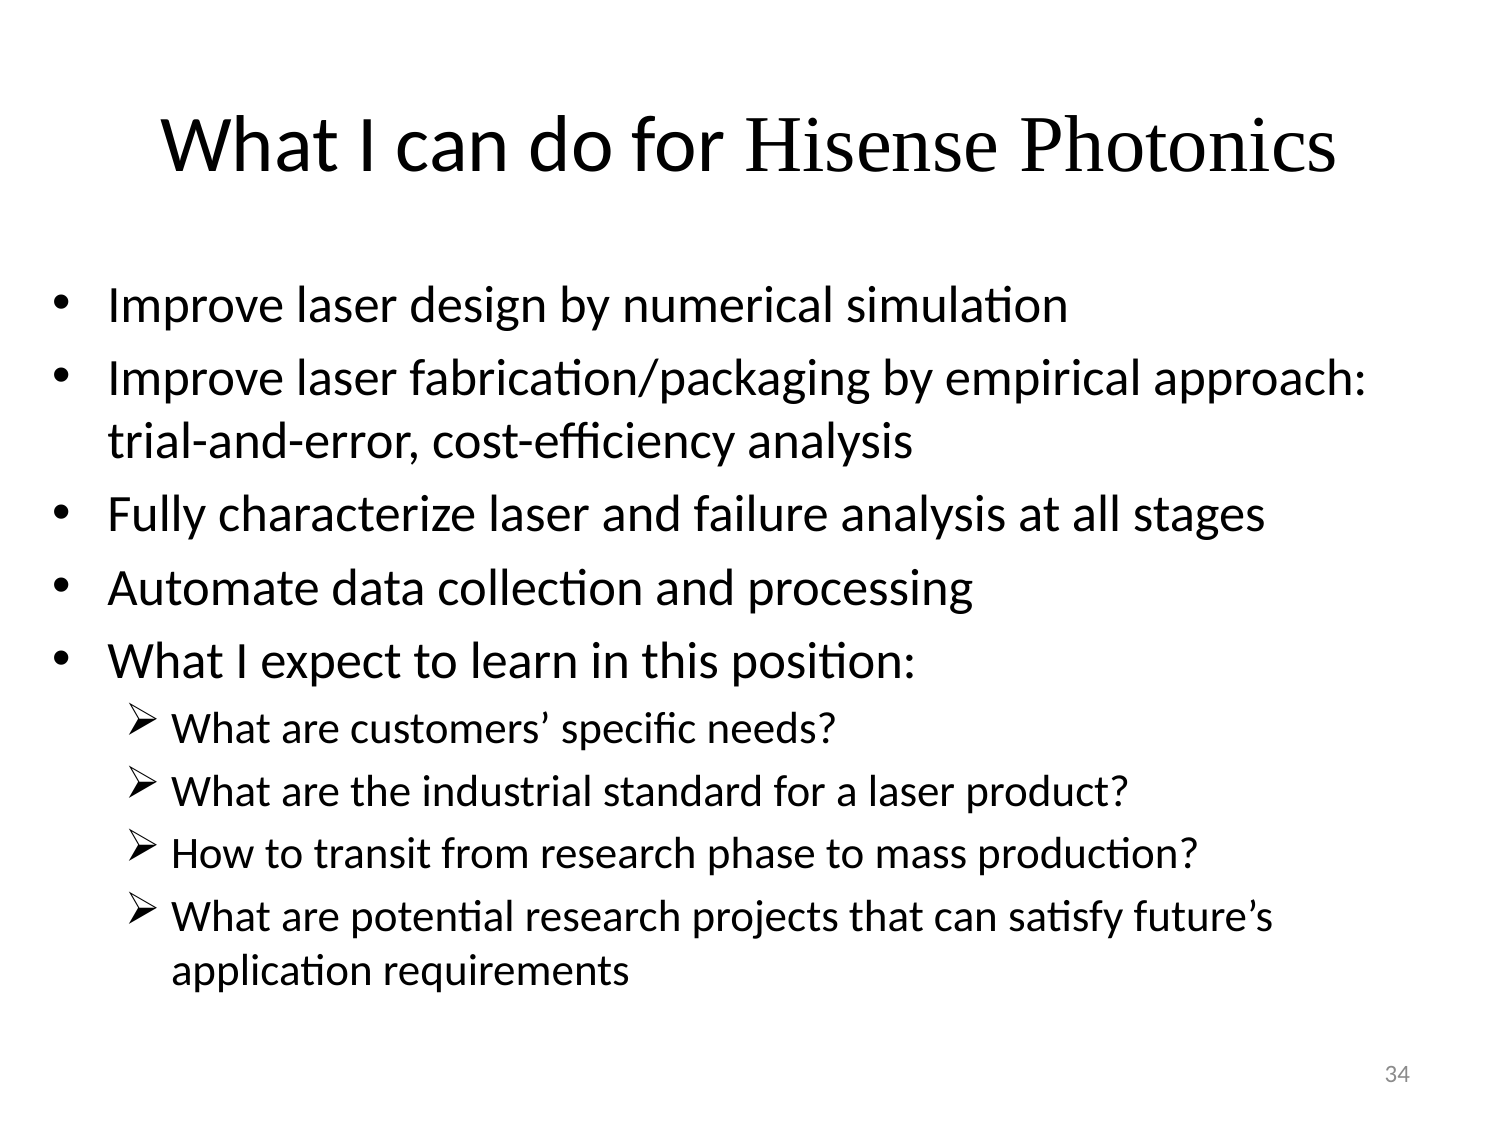

# What I can do for Hisense Photonics
Improve laser design by numerical simulation
Improve laser fabrication/packaging by empirical approach: trial-and-error, cost-efficiency analysis
Fully characterize laser and failure analysis at all stages
Automate data collection and processing
What I expect to learn in this position:
What are customers’ specific needs?
What are the industrial standard for a laser product?
How to transit from research phase to mass production?
What are potential research projects that can satisfy future’s application requirements
34